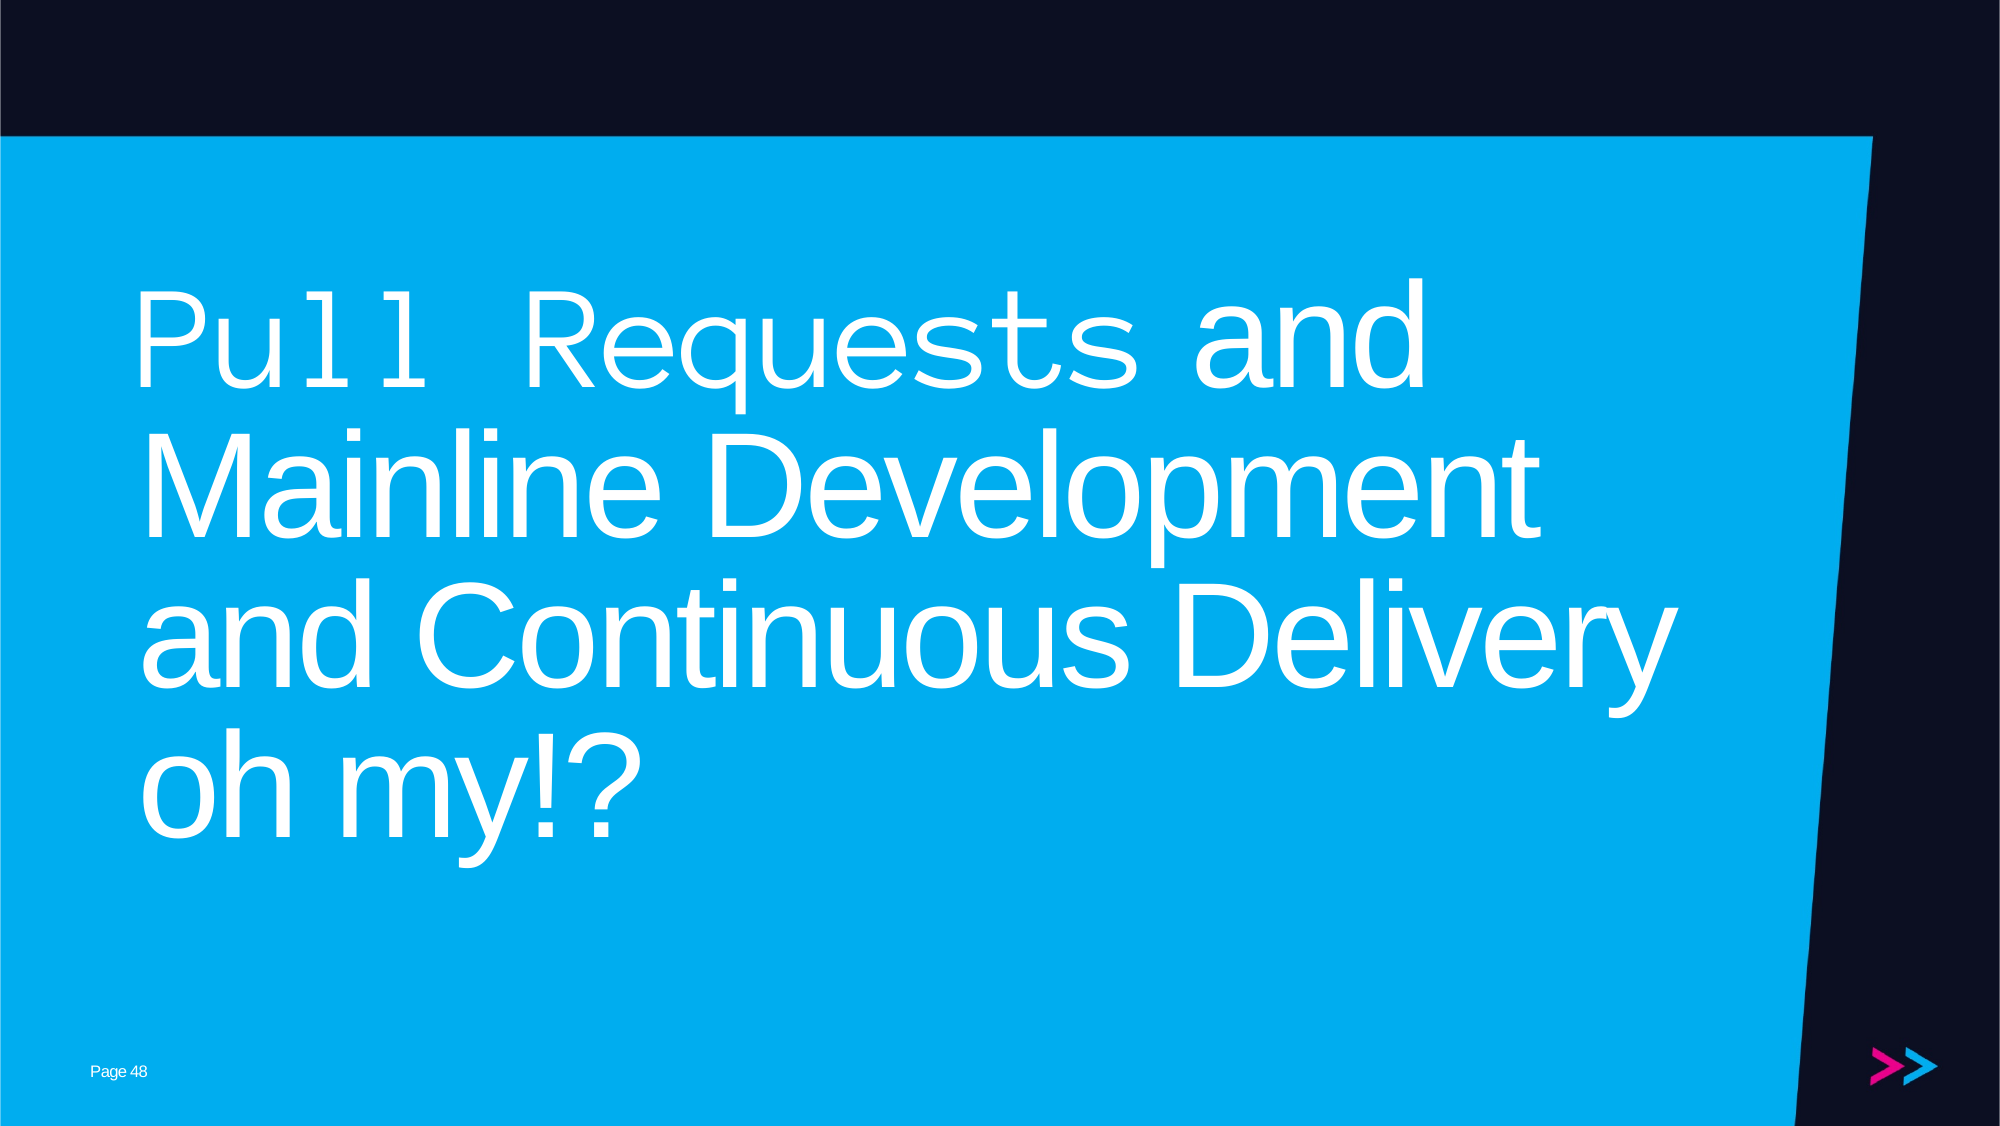

# Pull Requests and Mainline Development and Continuous Delivery oh my!?
48